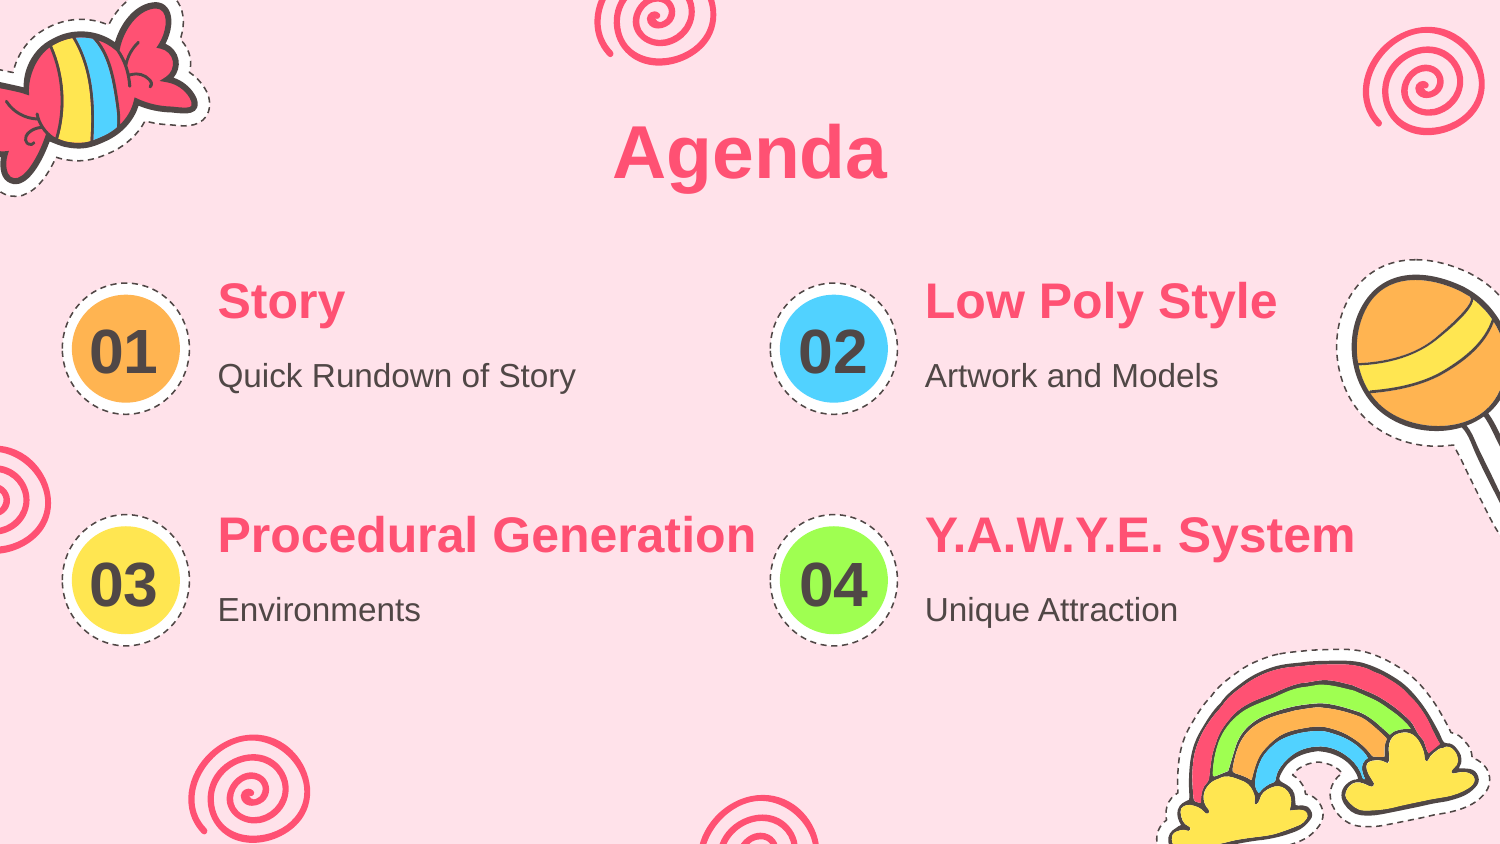

Agenda
Story
Low Poly Style
# 01
02

Quick Rundown of Story
Artwork and Models
Procedural Generation
Y.A.W.Y.E. System
03
04

Environments
Unique Attraction